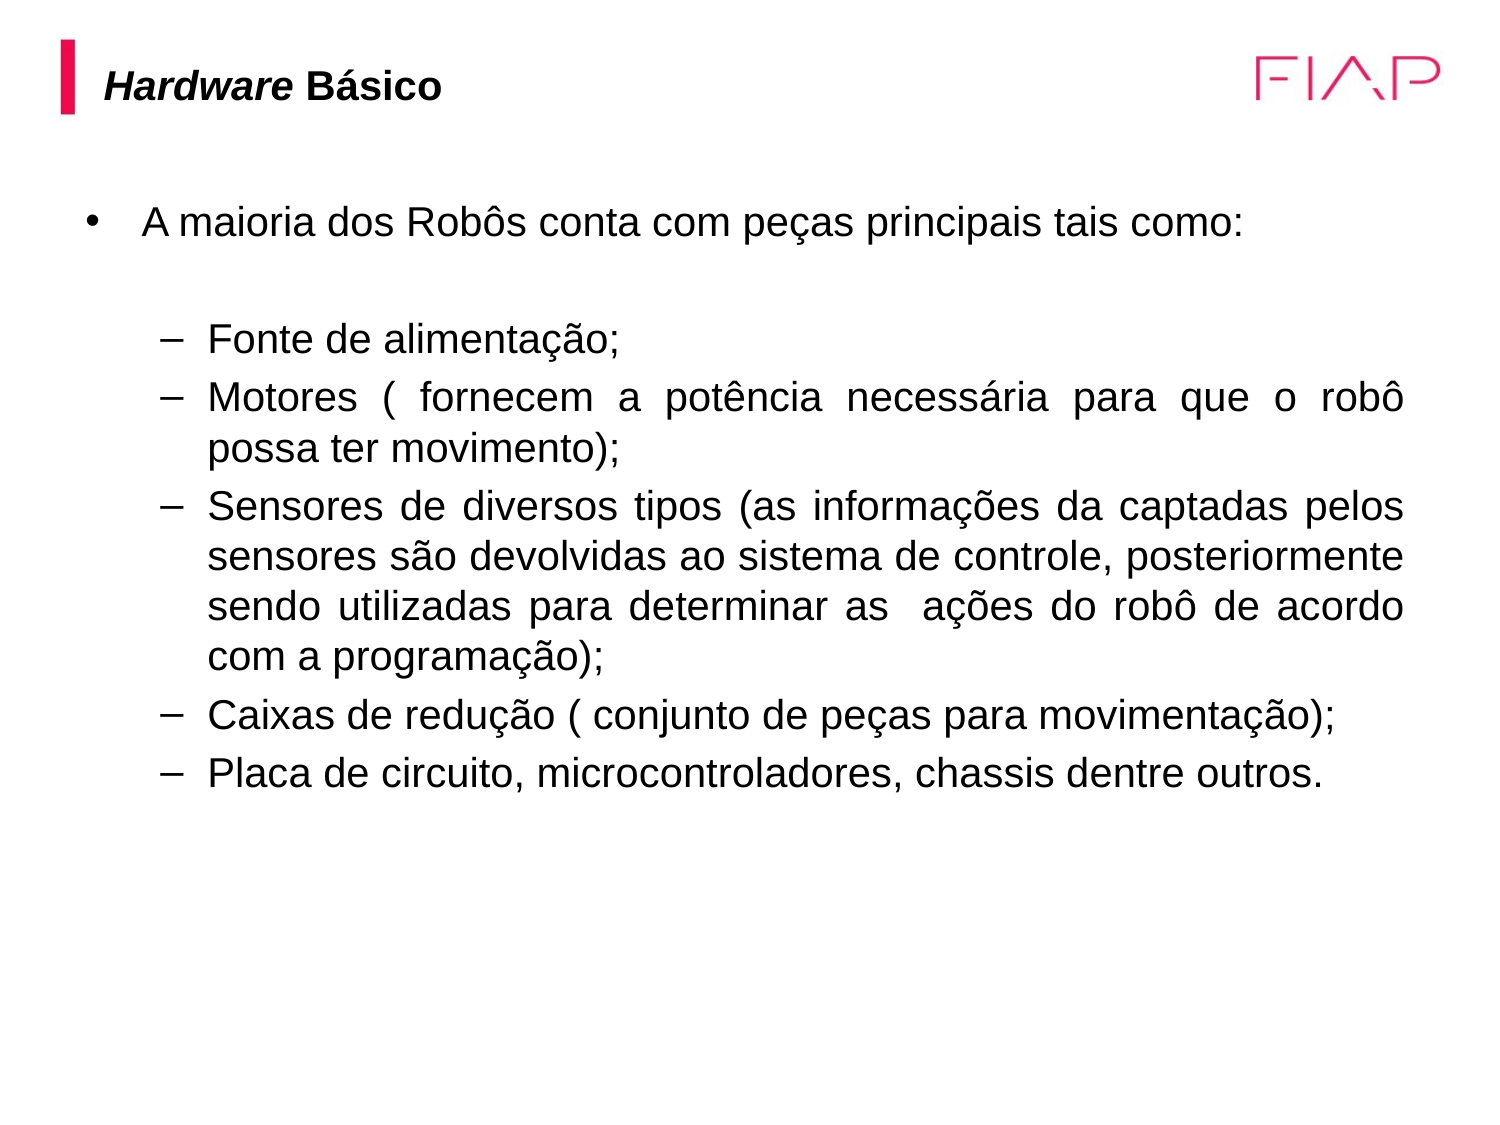

# Hardware Básico
A maioria dos Robôs conta com peças principais tais como:

Fonte de alimentação;
Motores ( fornecem a potência necessária para que o robô possa ter movimento);
Sensores de diversos tipos (as informações da captadas pelos sensores são devolvidas ao sistema de controle, posteriormente sendo utilizadas para determinar as  ações do robô de acordo com a programação);
Caixas de redução ( conjunto de peças para movimentação);
Placa de circuito, microcontroladores, chassis dentre outros.